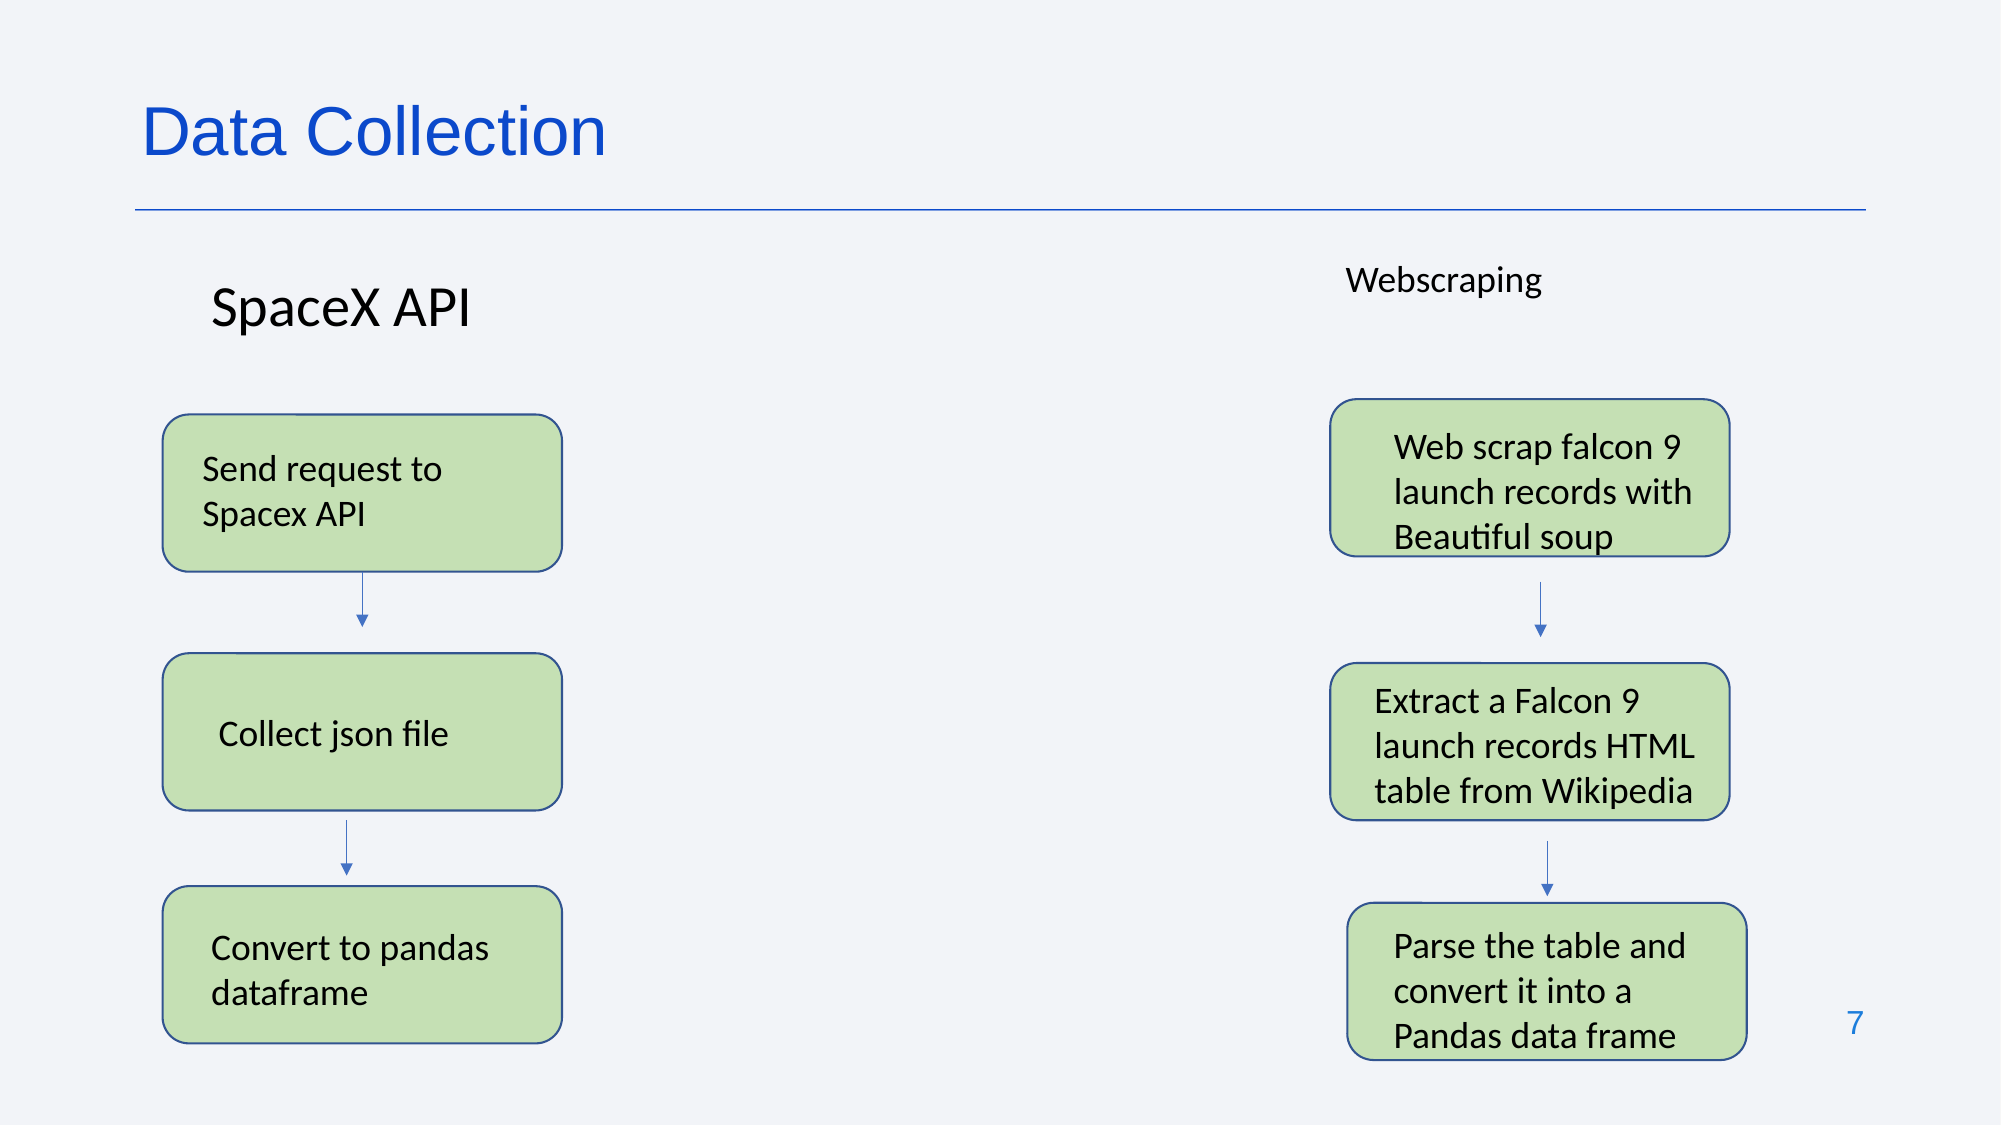

Data Collection

SpaceX API

Webscraping

Web scrap falcon 9 launch records with Beautiful soup
Send request to Spacex API

Extract a Falcon 9 launch records HTML table from Wikipedia

Collect json file

Parse the table and convert it into a Pandas data frame

Convert to pandas dataframe
7